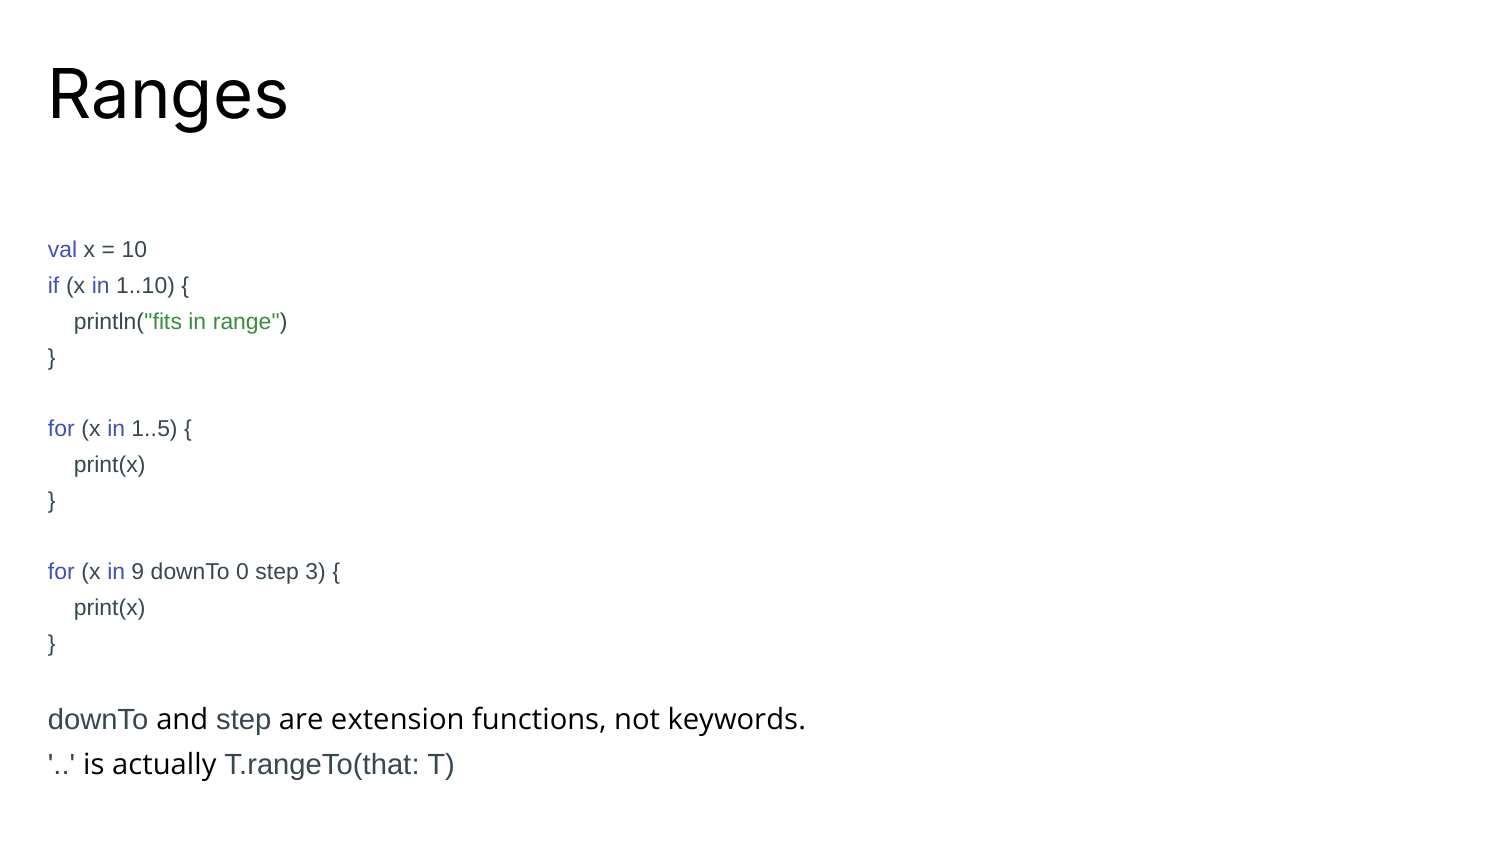

# Ranges
val x = 10
if (x in 1..10) {
    println("fits in range")
}

for (x in 1..5) {
    print(x)
}

for (x in 9 downTo 0 step 3) {
    print(x)
}

downTo and step are extension functions, not keywords.
'..' is actually T.rangeTo(that: T)